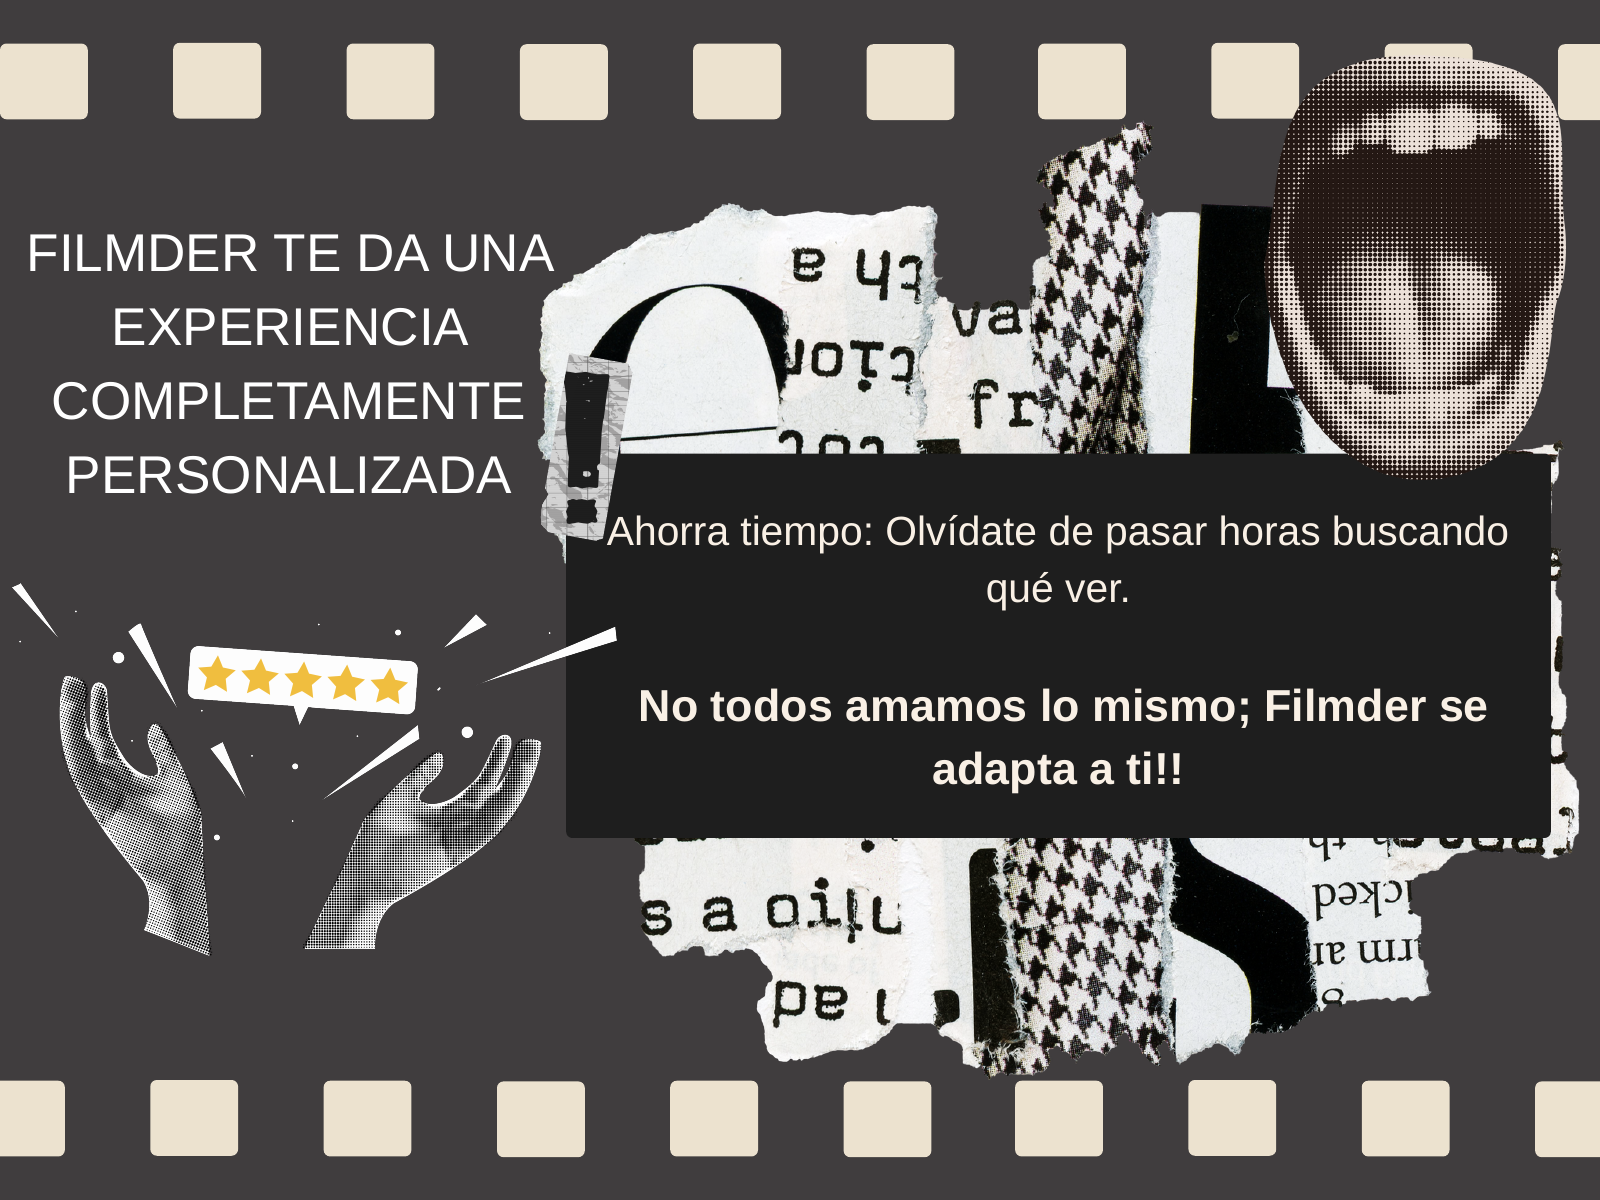

FILMDER TE DA UNA EXPERIENCIA COMPLETAMENTE PERSONALIZADA

Ahorra tiempo: Olvídate de pasar horas buscando qué ver.

 No todos amamos lo mismo; Filmder se adapta a ti!!